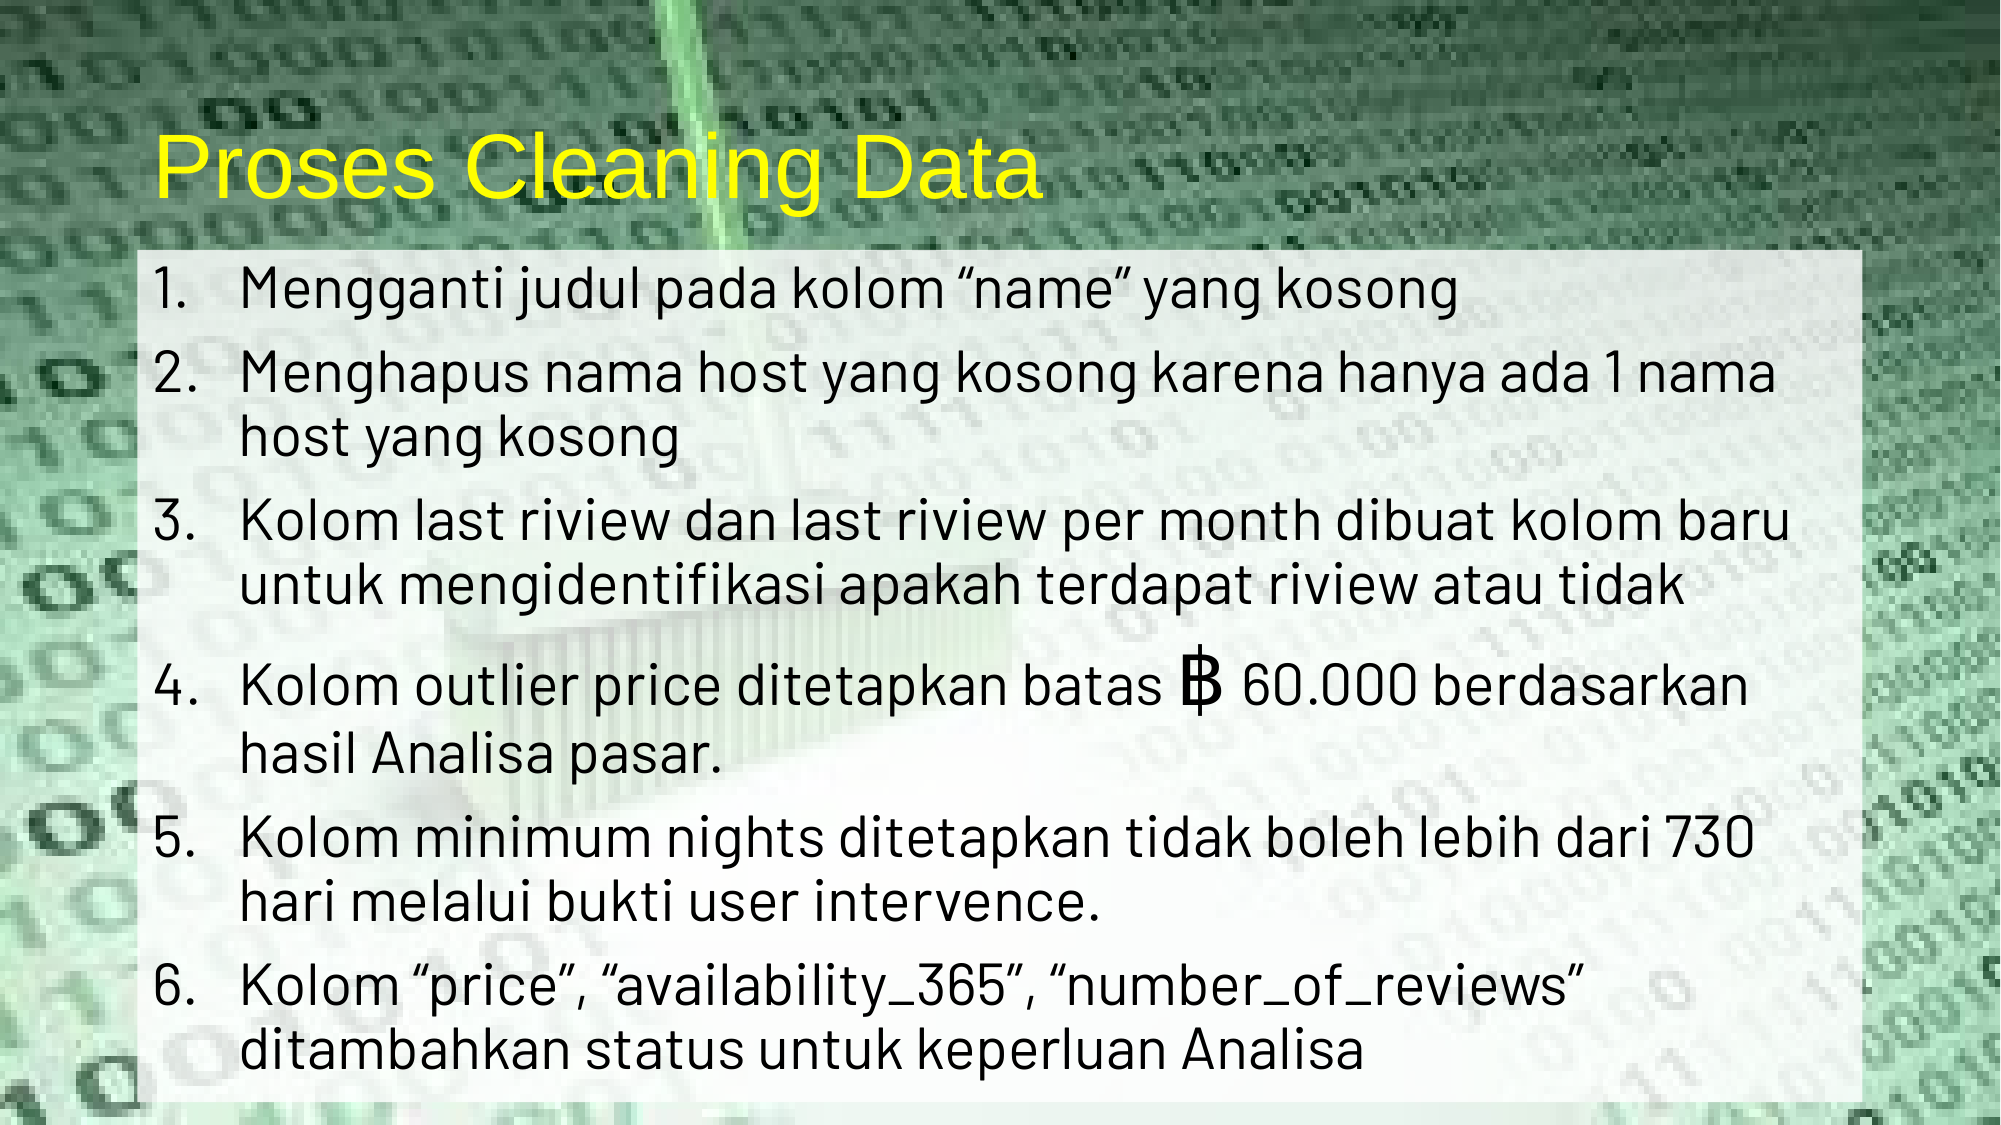

# Proses Cleaning Data
Mengganti judul pada kolom “name” yang kosong
Menghapus nama host yang kosong karena hanya ada 1 nama host yang kosong
Kolom last riview dan last riview per month dibuat kolom baru untuk mengidentifikasi apakah terdapat riview atau tidak
Kolom outlier price ditetapkan batas ฿ 60.000 berdasarkan hasil Analisa pasar.
Kolom minimum nights ditetapkan tidak boleh lebih dari 730 hari melalui bukti user intervence.
Kolom “price”, “availability_365”, “number_of_reviews” ditambahkan status untuk keperluan Analisa